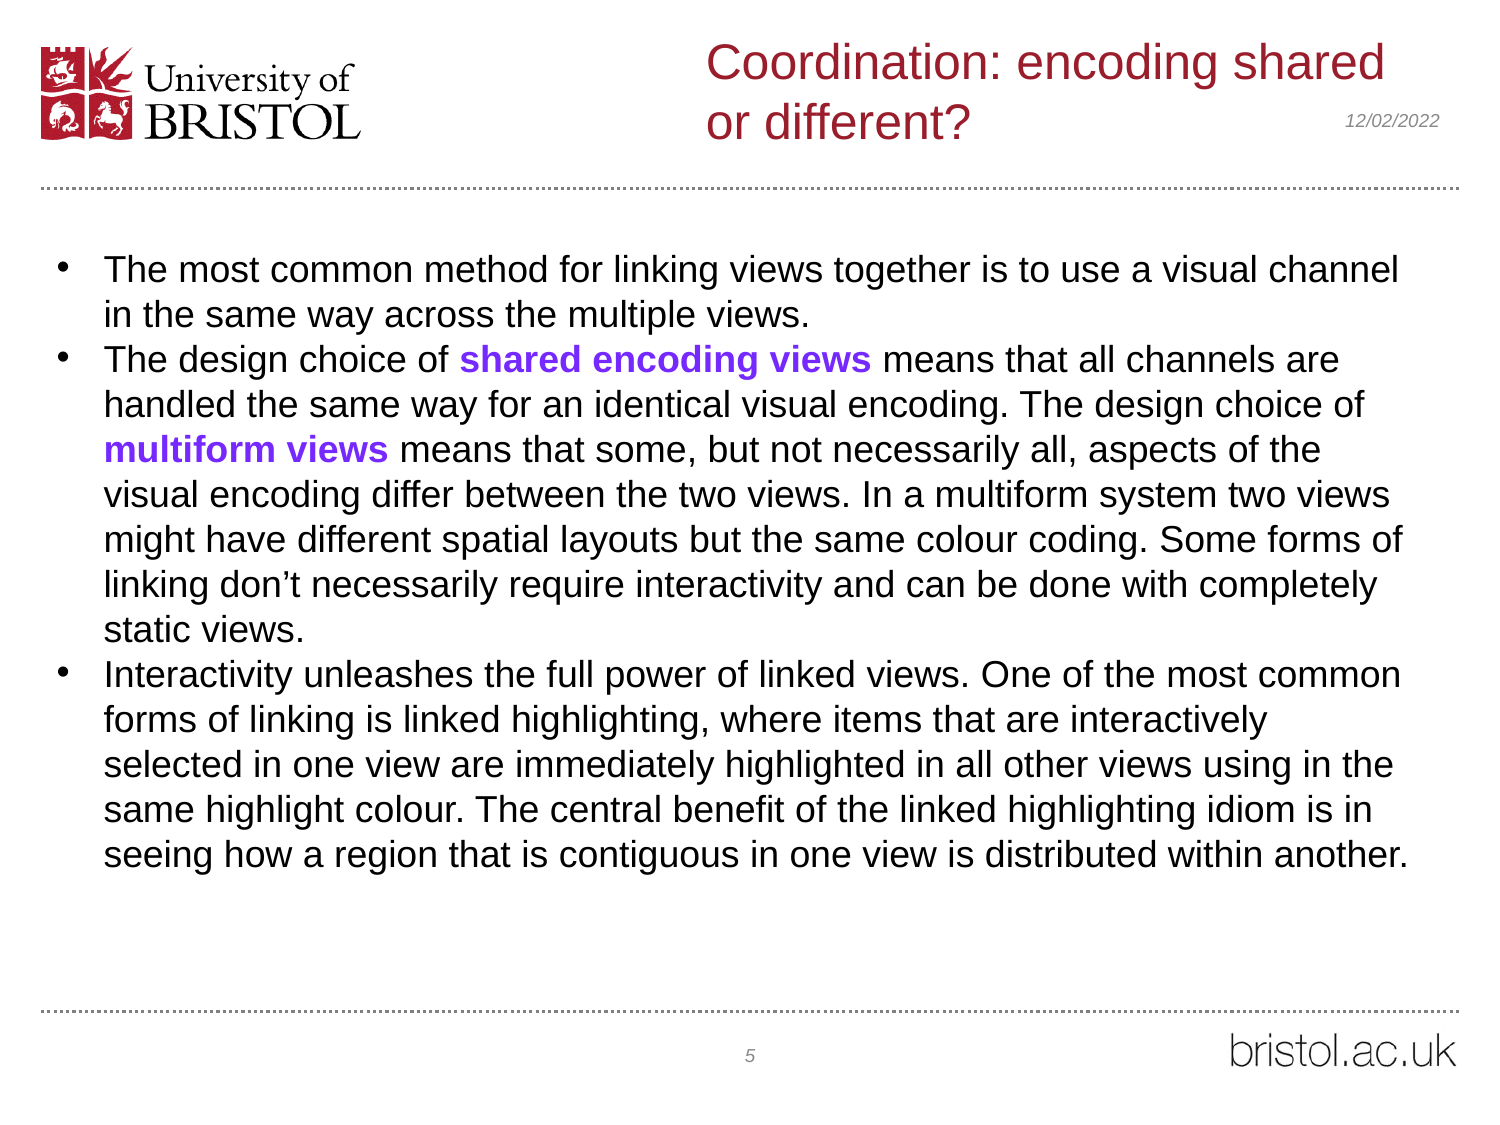

# Coordination: encoding shared or different?
12/02/2022
The most common method for linking views together is to use a visual channel in the same way across the multiple views.
The design choice of shared encoding views means that all channels are handled the same way for an identical visual encoding. The design choice of multiform views means that some, but not necessarily all, aspects of the visual encoding differ between the two views. In a multiform system two views might have different spatial layouts but the same colour coding. Some forms of linking don’t necessarily require interactivity and can be done with completely static views.
Interactivity unleashes the full power of linked views. One of the most common forms of linking is linked highlighting, where items that are interactively selected in one view are immediately highlighted in all other views using in the same highlight colour. The central benefit of the linked highlighting idiom is in seeing how a region that is contiguous in one view is distributed within another.

5